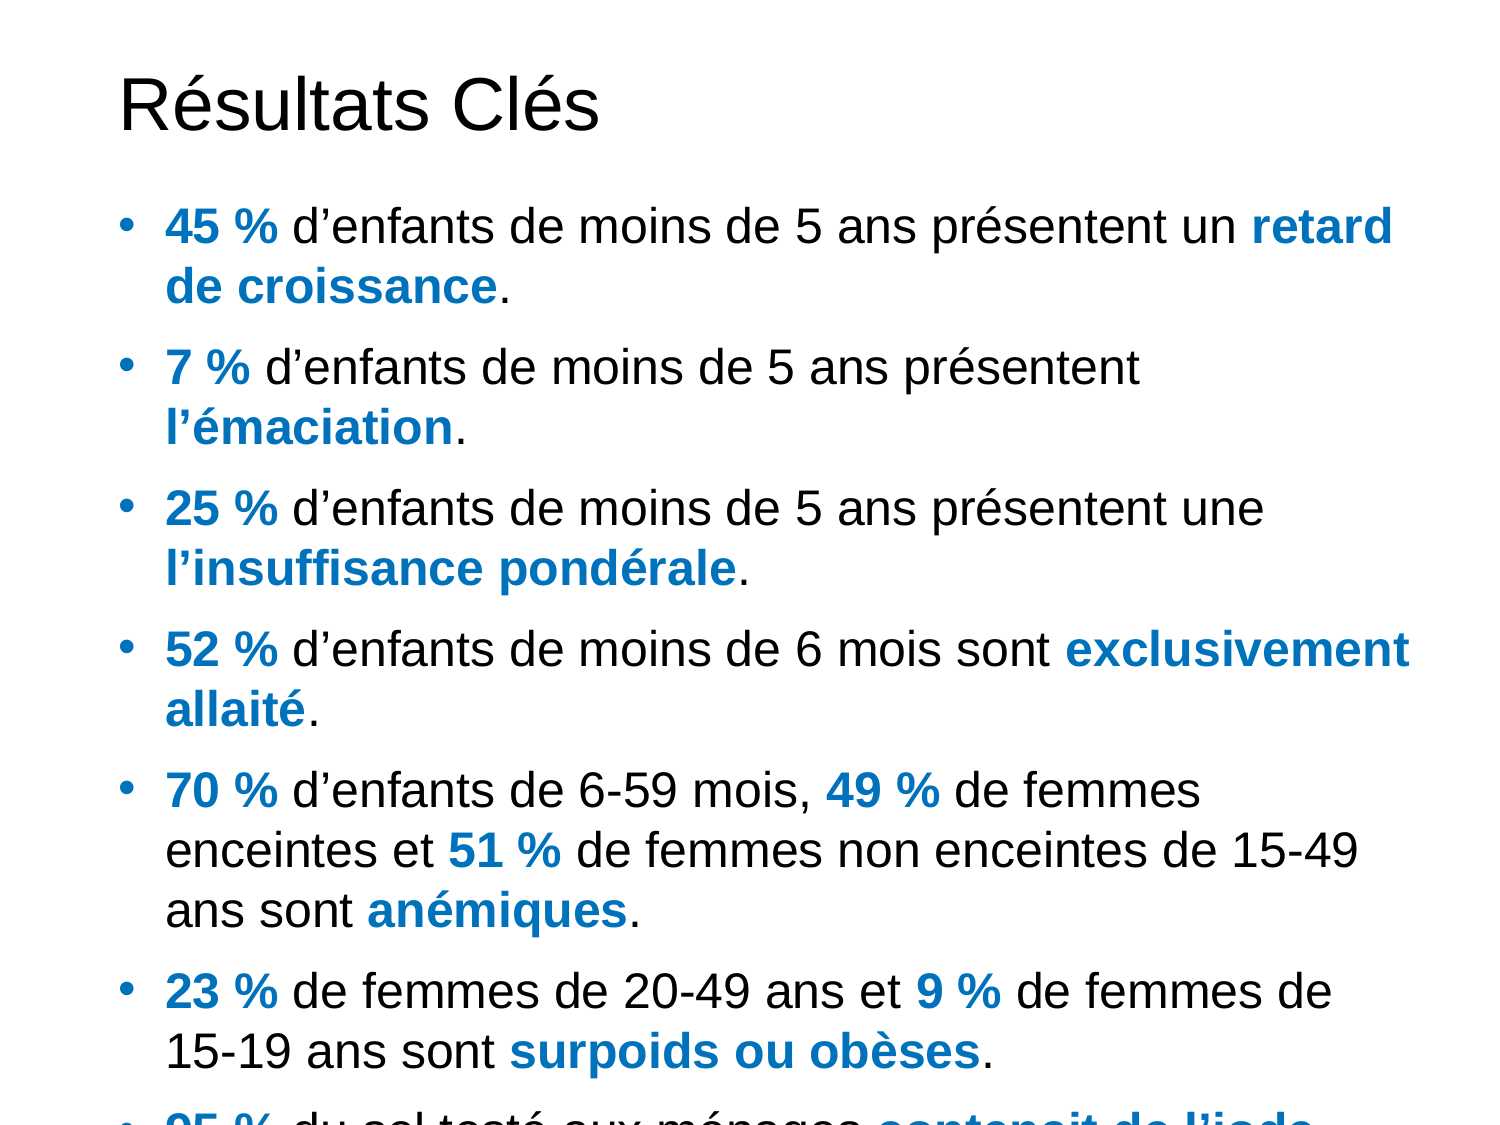

# Résultats Clés
45 % d’enfants de moins de 5 ans présentent un retard de croissance.
7 % d’enfants de moins de 5 ans présentent l’émaciation.
25 % d’enfants de moins de 5 ans présentent une l’insuffisance pondérale.
52 % d’enfants de moins de 6 mois sont exclusivement allaité.
70 % d’enfants de 6-59 mois, 49 % de femmes enceintes et 51 % de femmes non enceintes de 15-49 ans sont anémiques.
23 % de femmes de 20-49 ans et 9 % de femmes de 15-19 ans sont surpoids ou obèses.
95 % du sel testé aux ménages contenait de l’iode.